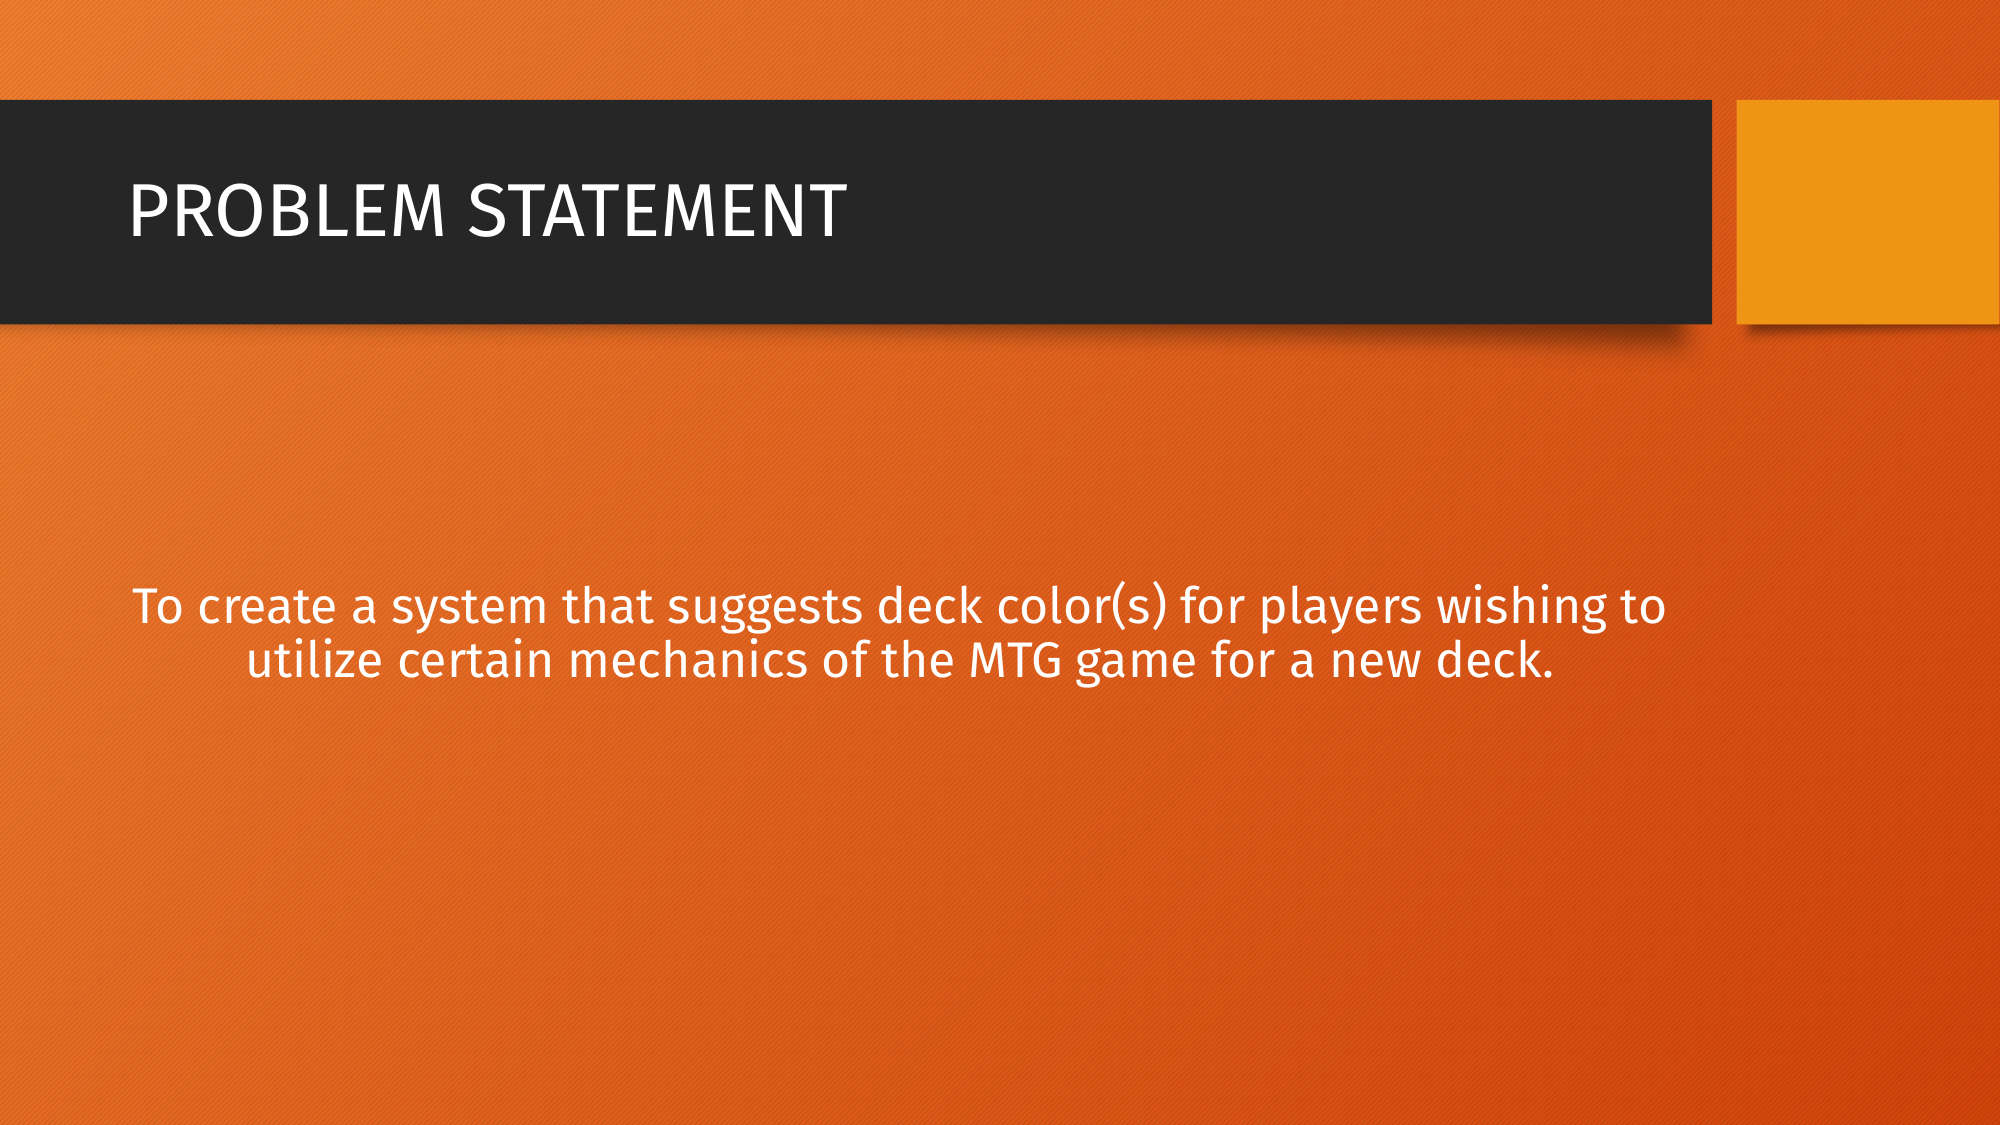

# PROBLEM STATEMENT
To create a system that suggests deck color(s) for players wishing to utilize certain mechanics of the MTG game for a new deck.